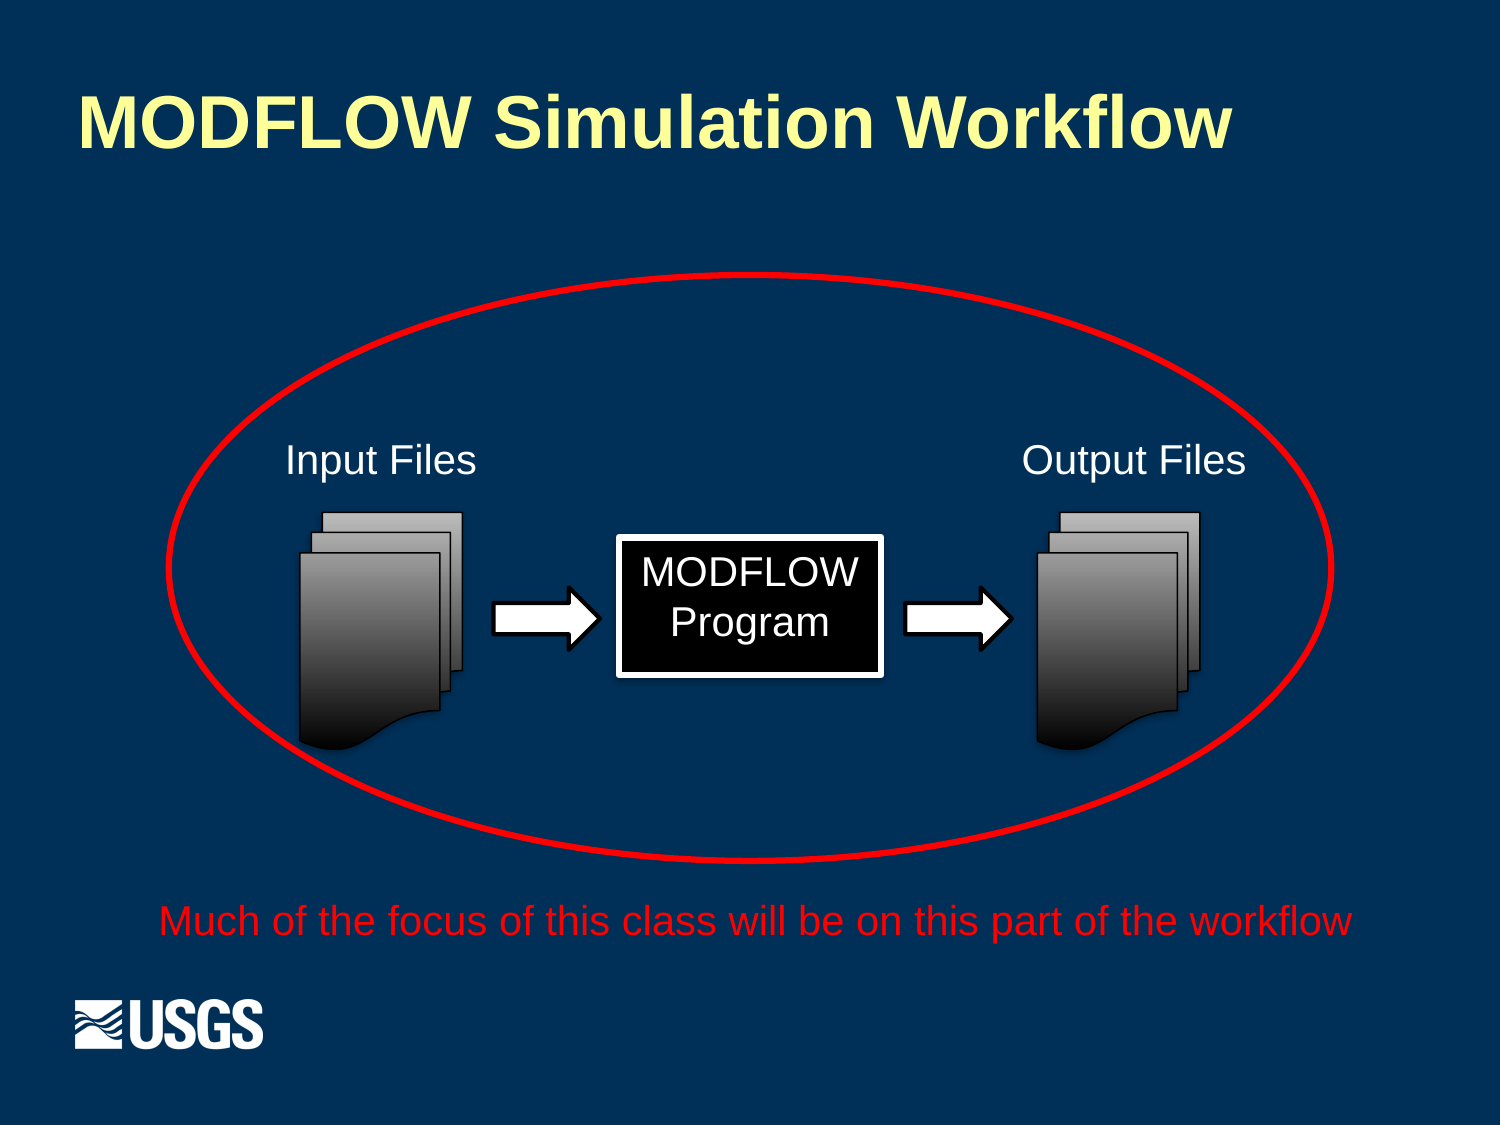

# MODFLOW Simulation Workflow

Input Files
Output Files

MODFLOW Program

Much of the focus of this class will be on this part of the workflow